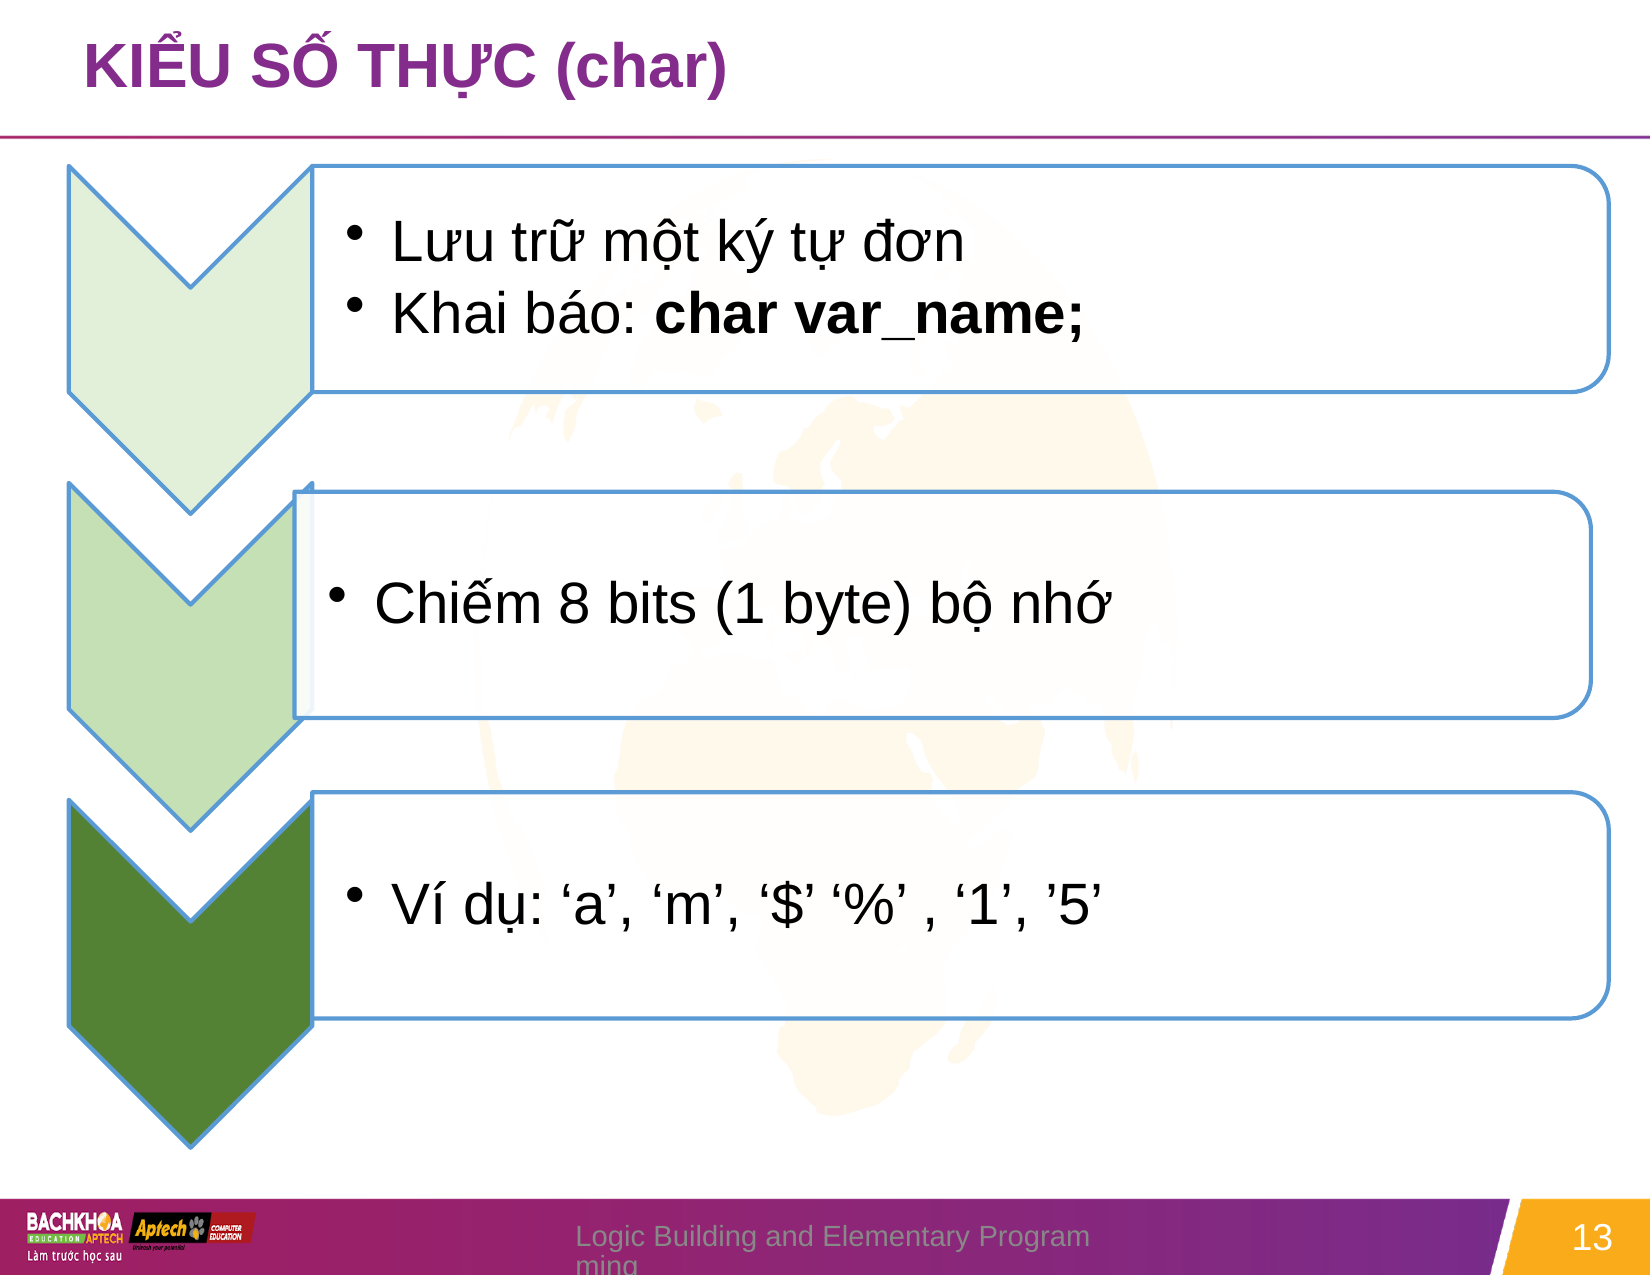

# KIỂU SỐ THỰC (char)

Lưu trữ một ký tự đơn
Khai báo: char var_name;

Chiếm 8 bits (1 byte) bộ nhớ

Ví dụ: ‘a’, ‘m’, ‘$’ ‘%’ , ‘1’, ’5’
Logic Building and Elementary Programming
13